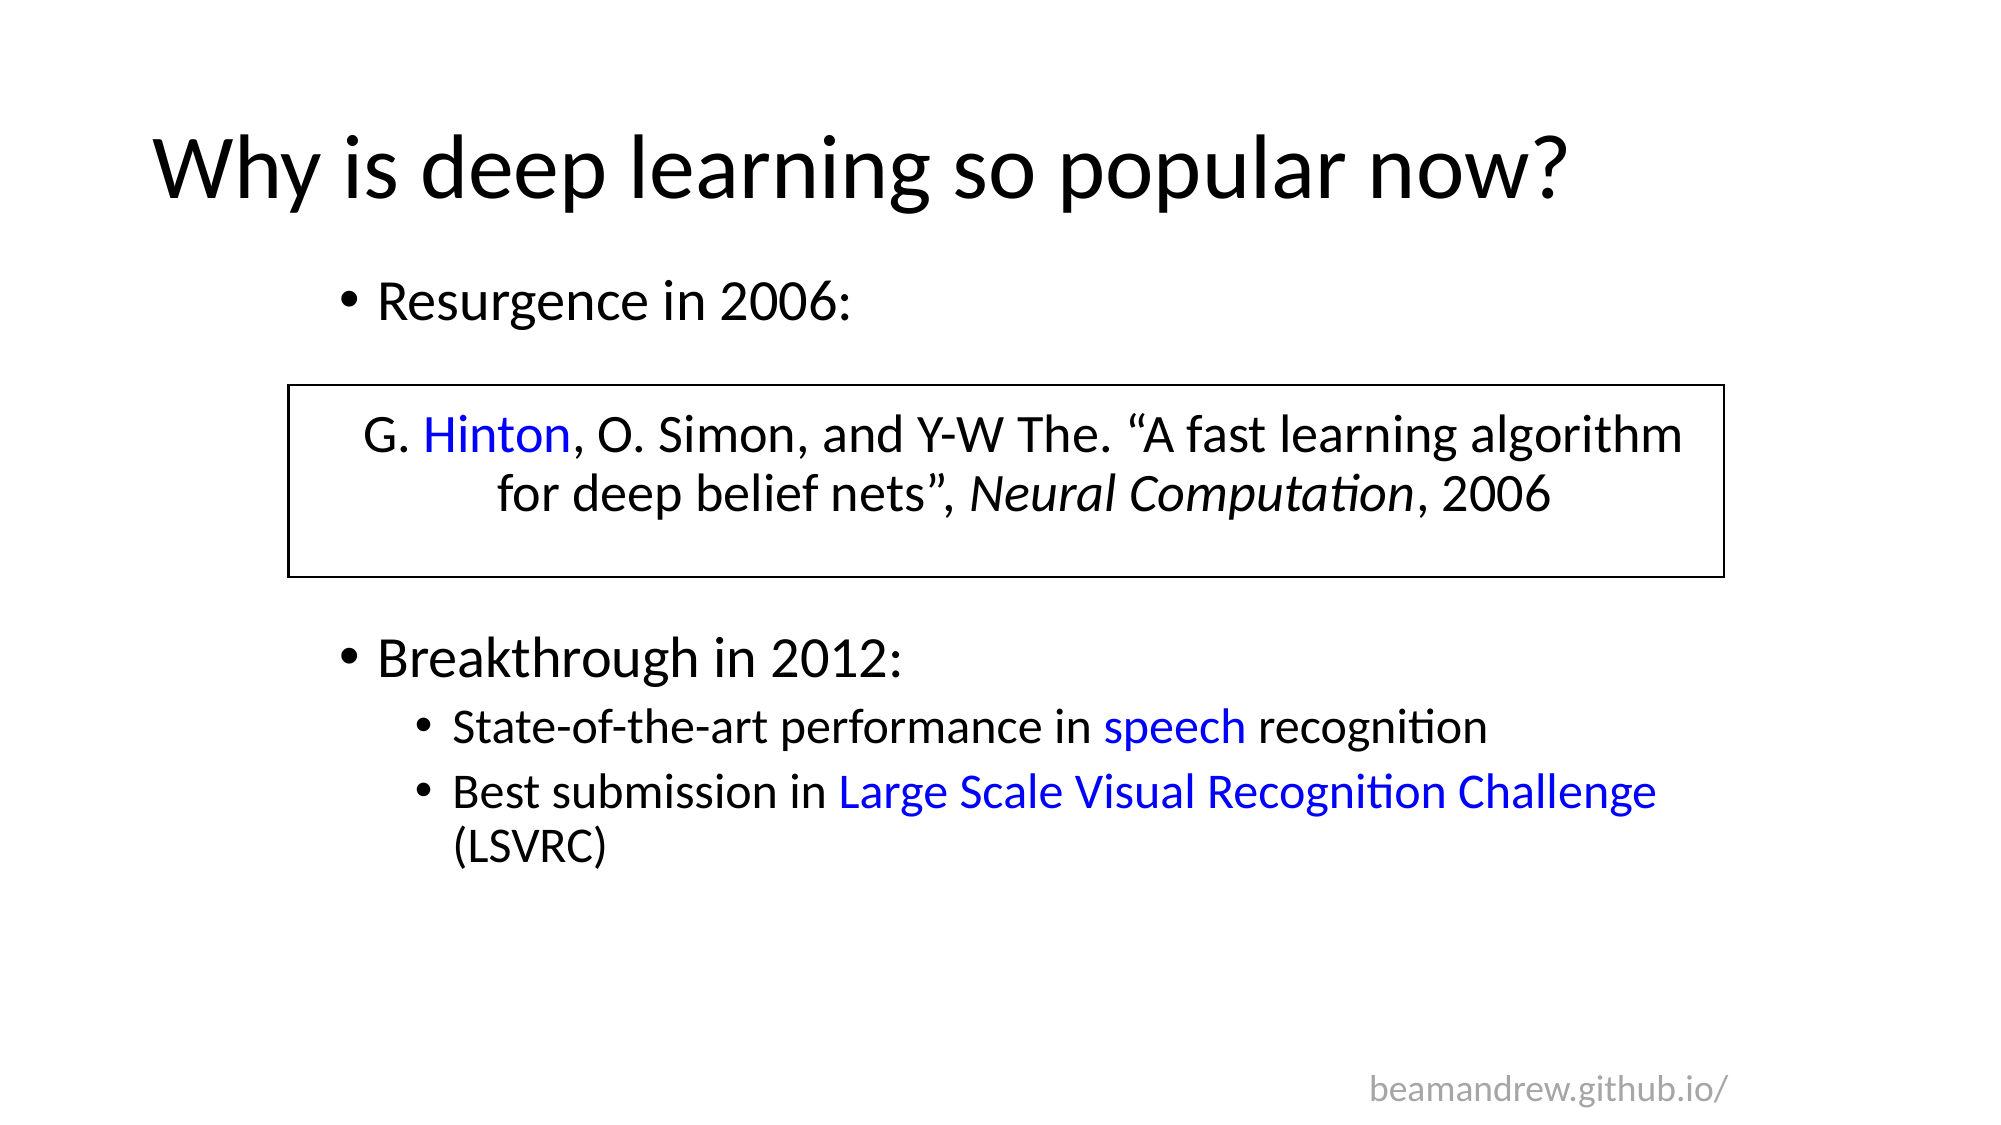

# Why is deep learning so popular now?
Resurgence in 2006:

G. Hinton, O. Simon, and Y-W The. “A fast learning algorithm for deep belief nets”, Neural Computation, 2006

Breakthrough in 2012:
State-of-the-art performance in speech recognition
Best submission in Large Scale Visual Recognition Challenge (LSVRC)

beamandrew.github.io/